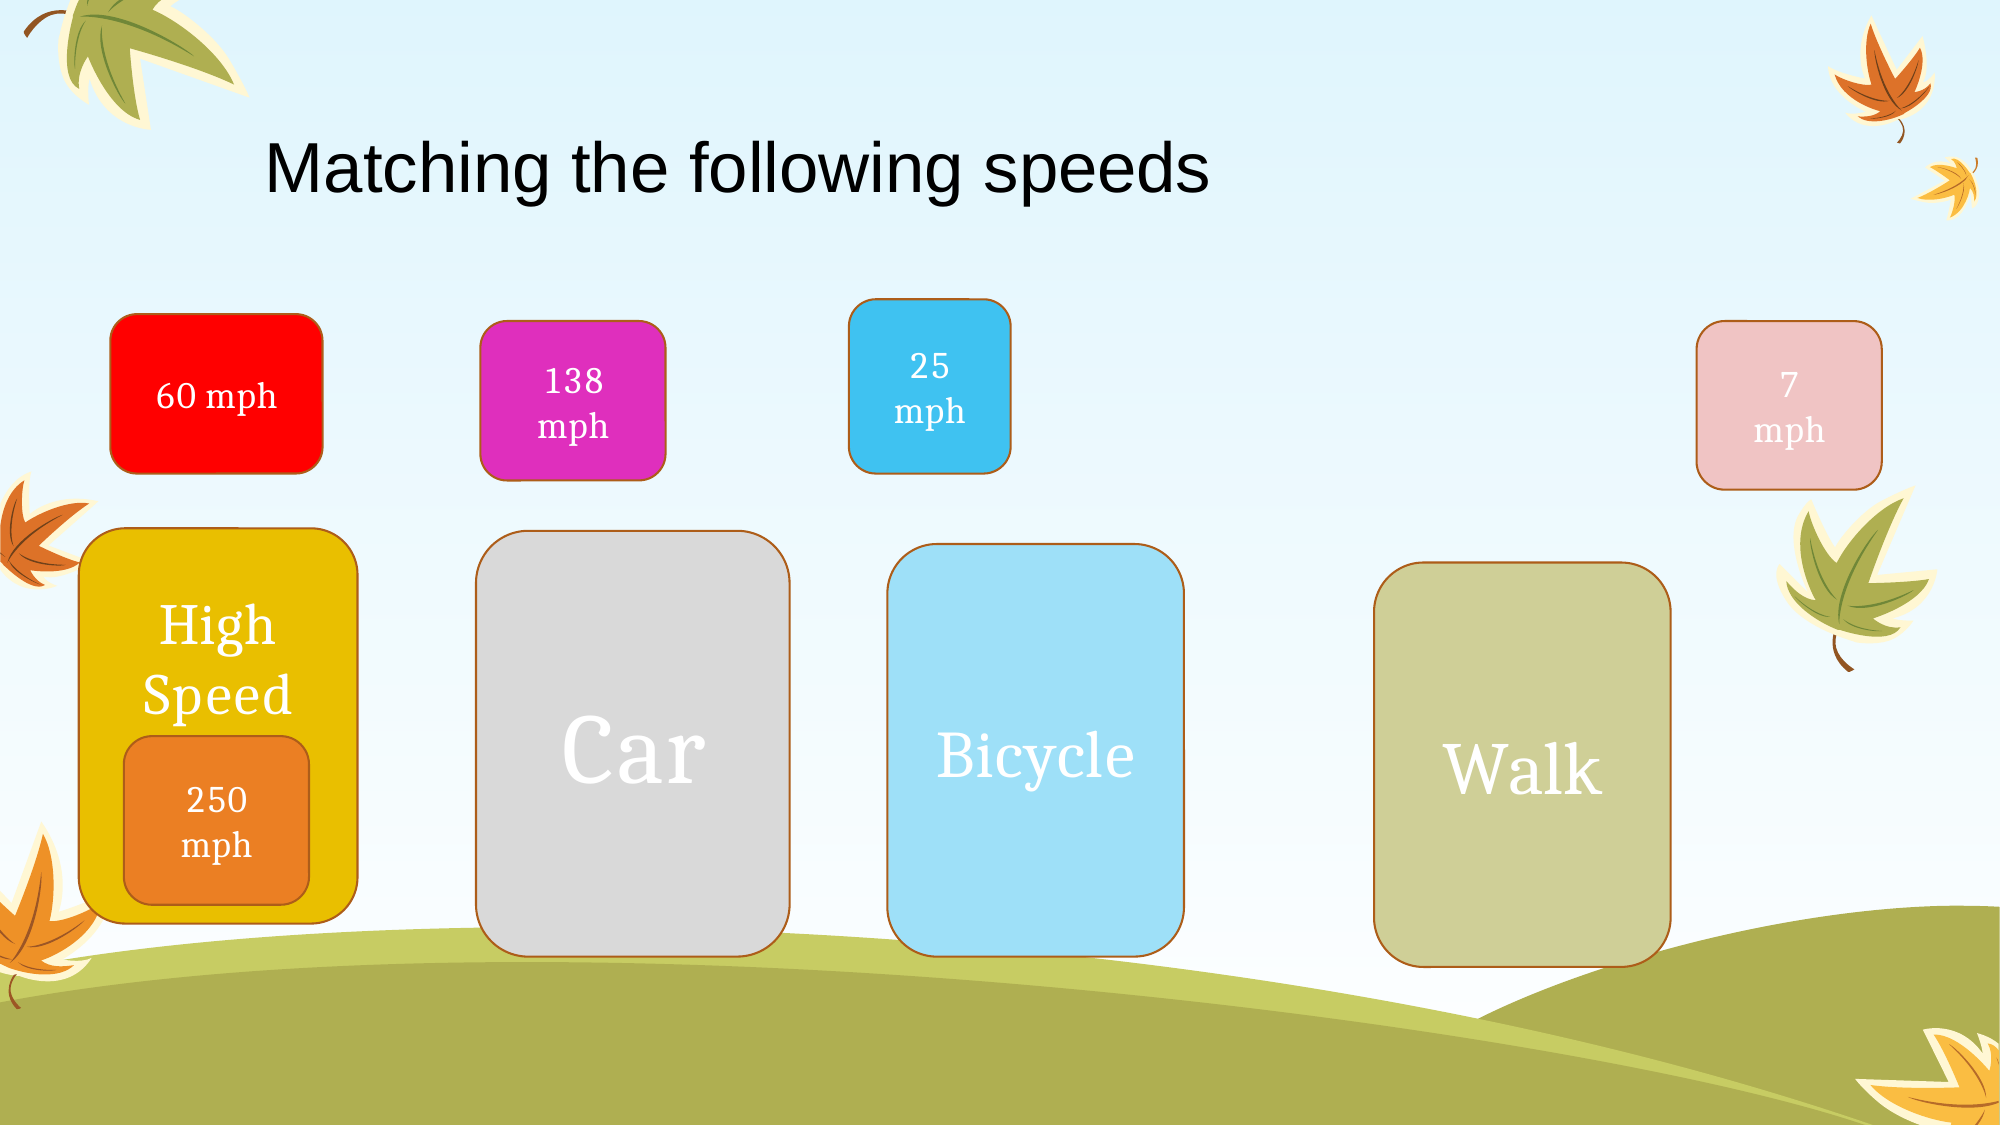

# Matching the following speeds

25 mph
60 mph
138 mph
7
mph
High Speed Rail Train
Car
Bicycle
Walk
250 mph